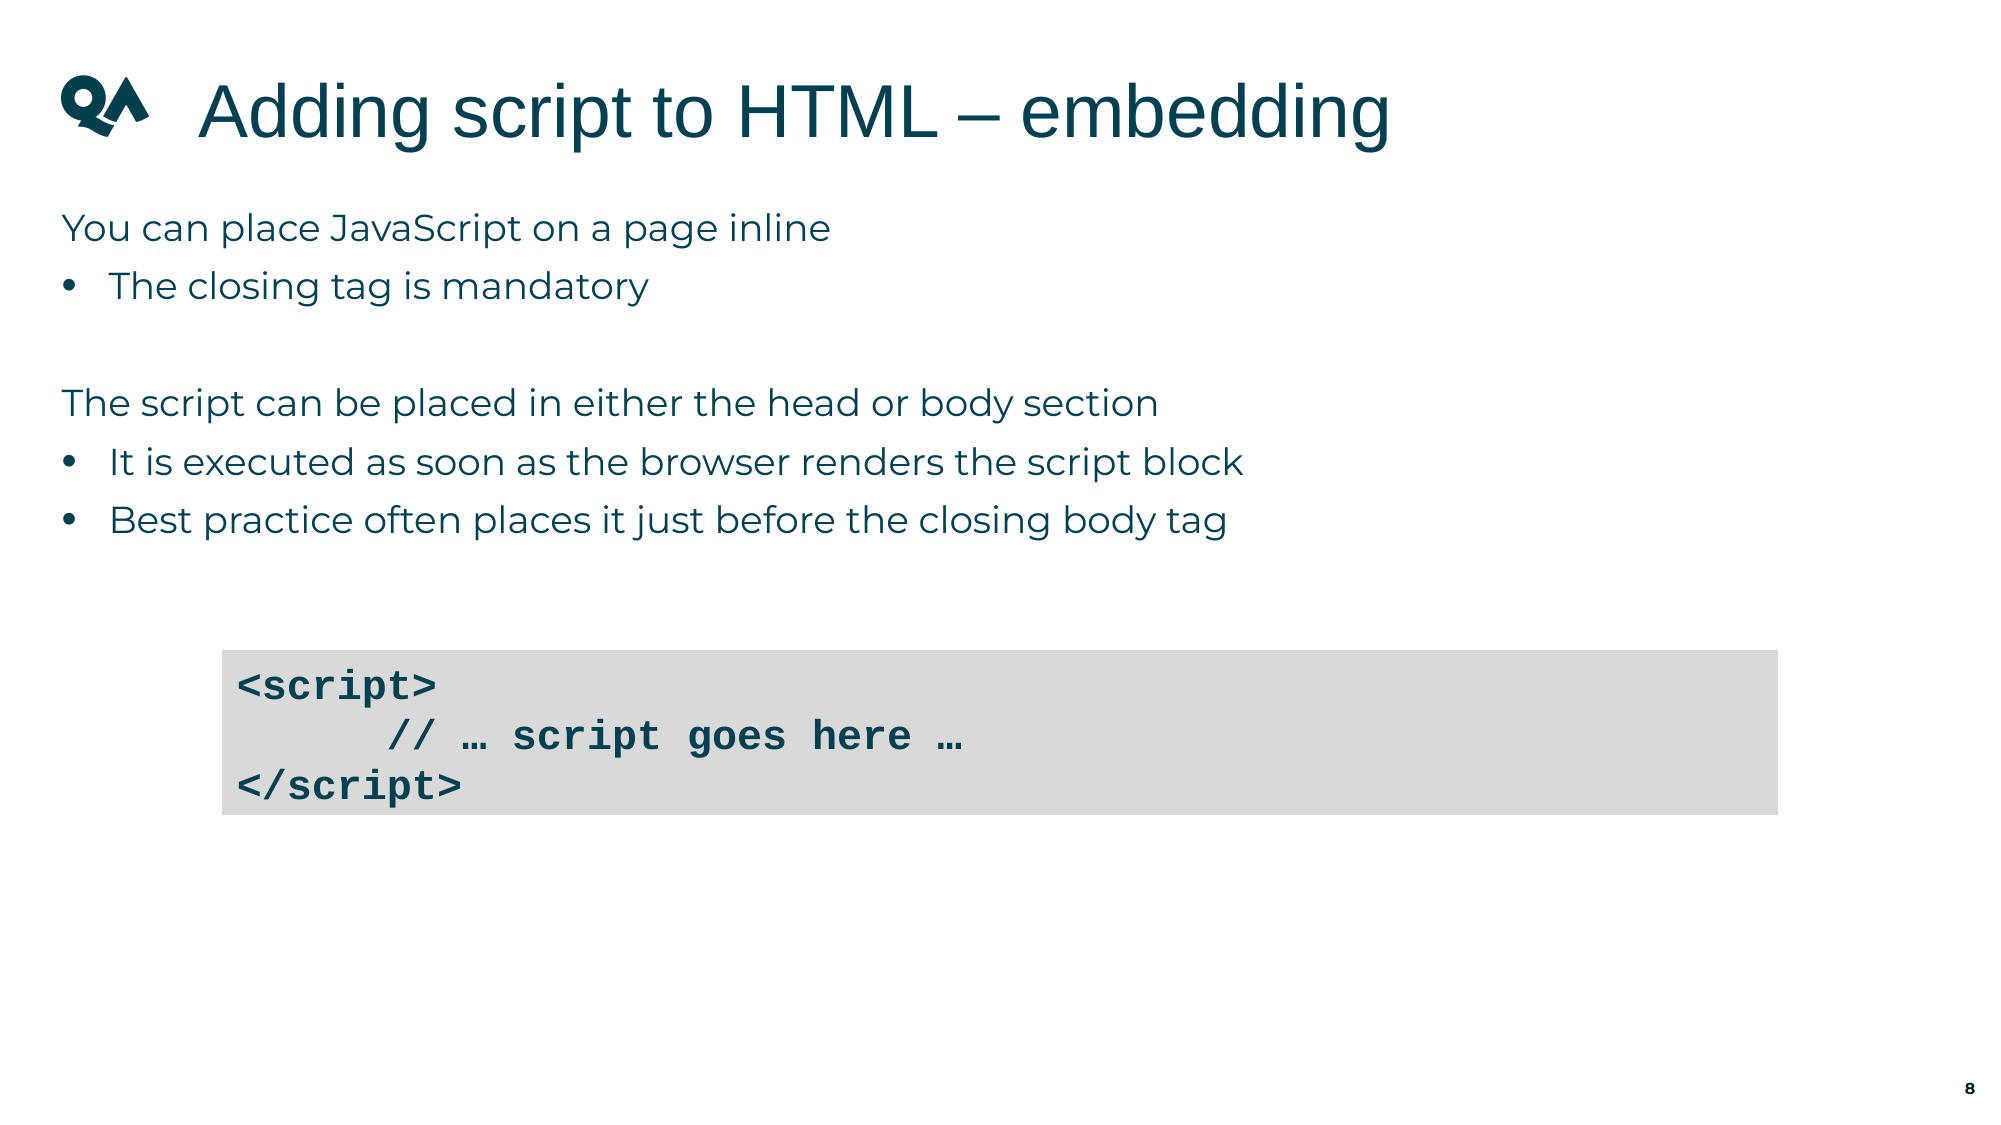

Adding script to HTML – embedding

You can place JavaScript on a page inline
The closing tag is mandatory

The script can be placed in either the head or body section
It is executed as soon as the browser renders the script block
Best practice often places it just before the closing body tag
<script>
 	// … script goes here …
</script>
8